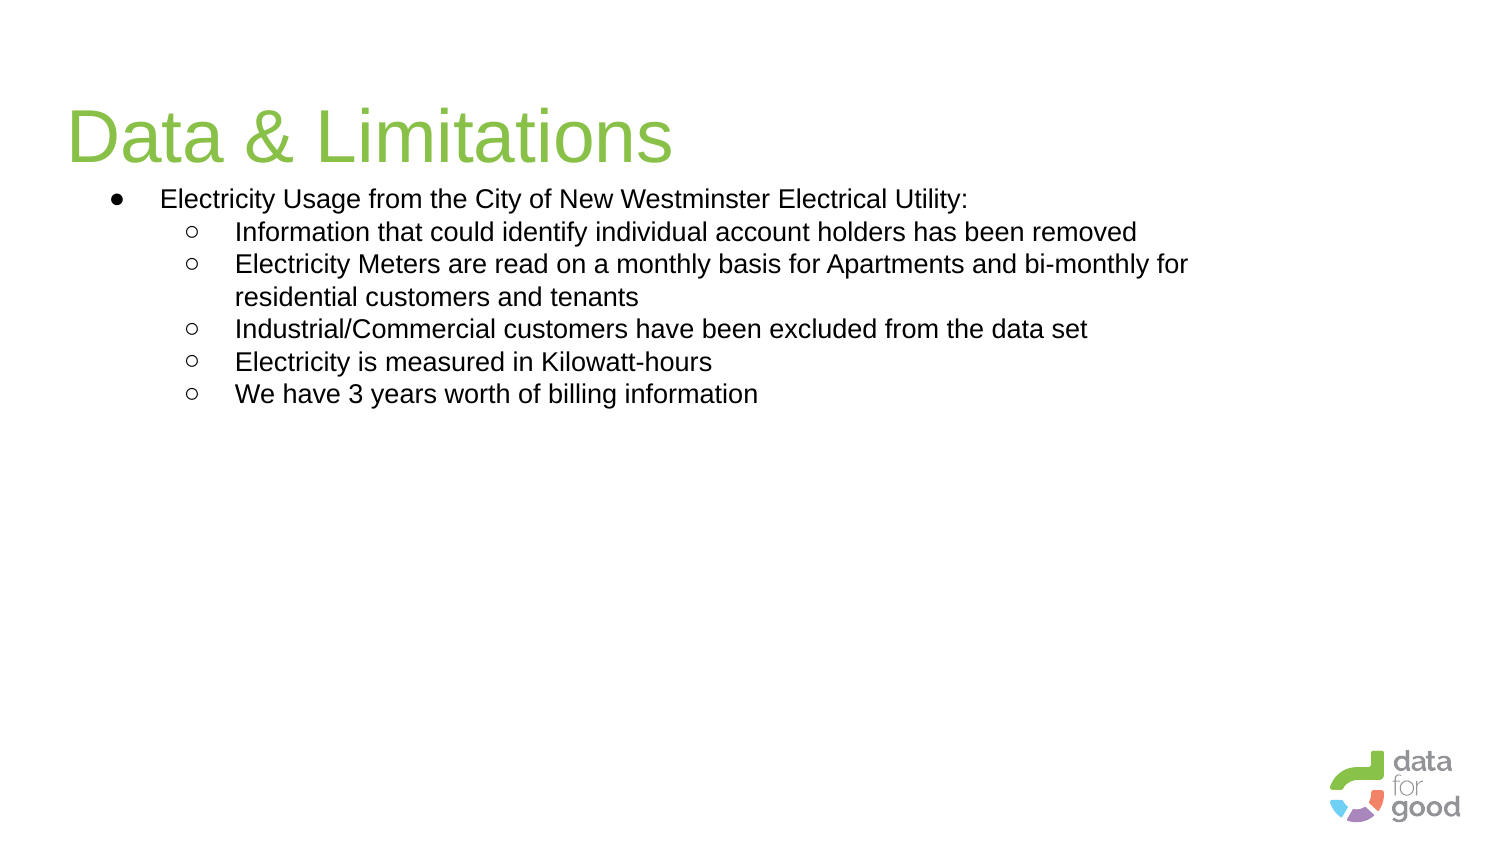

# Data & Limitations
Electricity Usage from the City of New Westminster Electrical Utility:
Information that could identify individual account holders has been removed
Electricity Meters are read on a monthly basis for Apartments and bi-monthly for residential customers and tenants
Industrial/Commercial customers have been excluded from the data set
Electricity is measured in Kilowatt-hours
We have 3 years worth of billing information